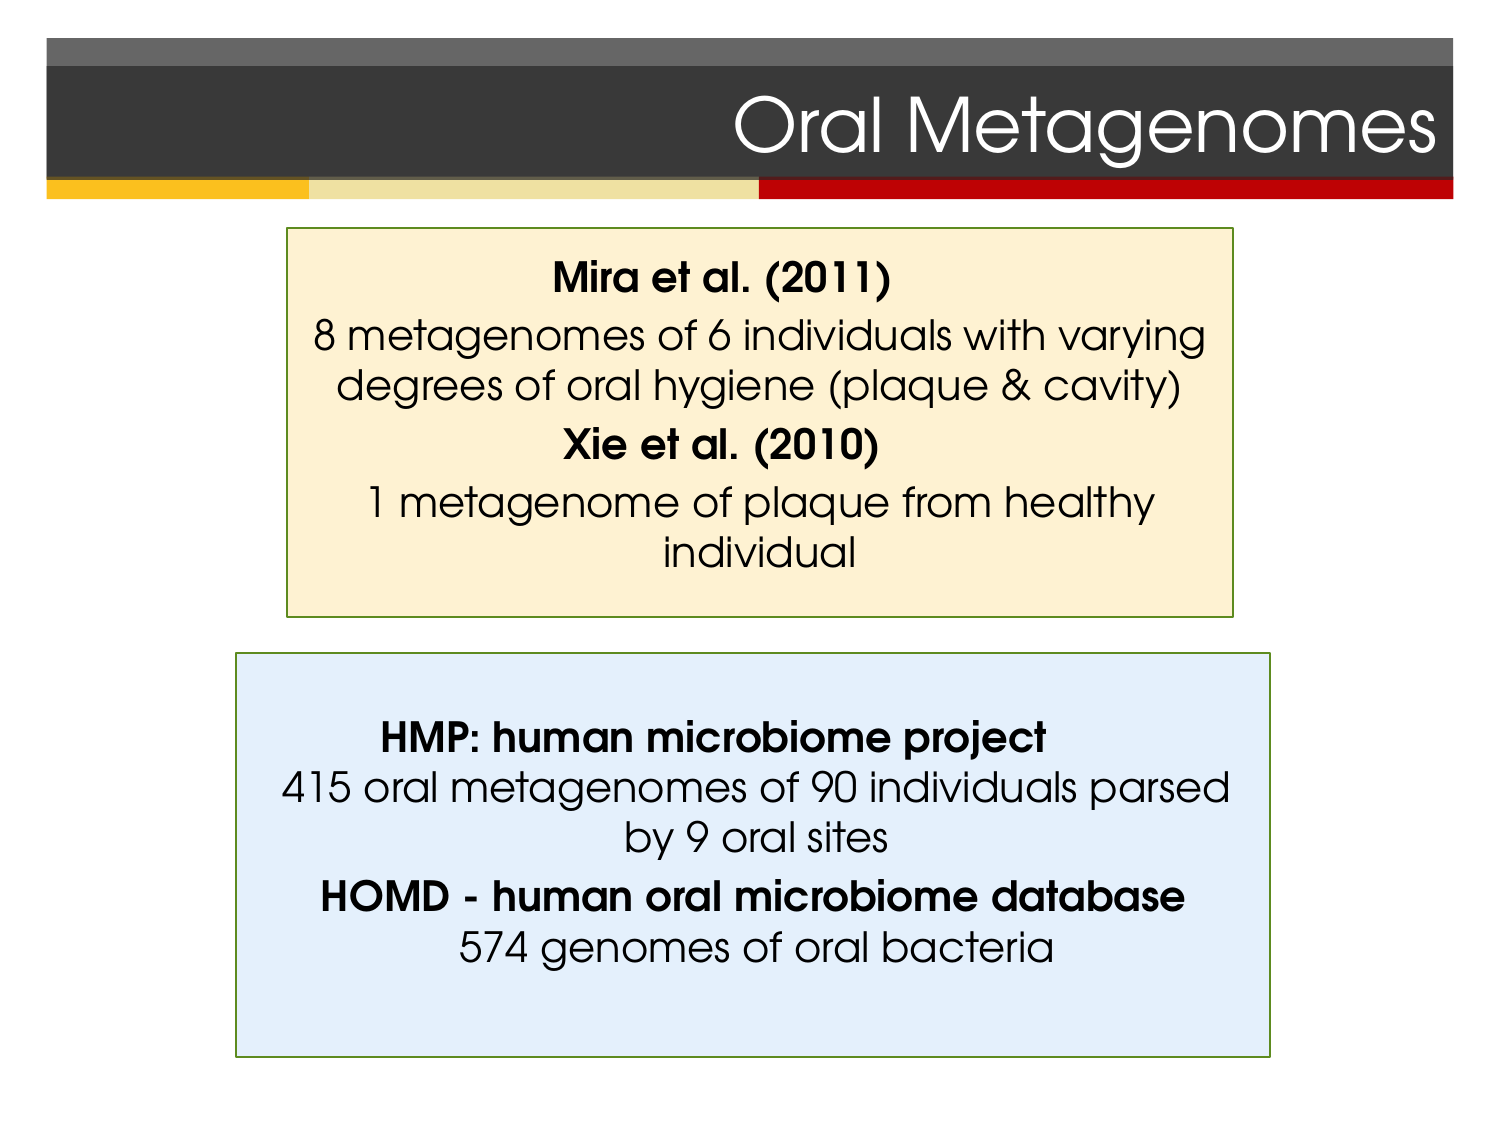

# Oral Metagenomes

Mira et al. (2011)
8 metagenomes of 6 individuals with varying degrees of oral hygiene (plaque & cavity)
Xie et al. (2010)
1 metagenome of plaque from healthy individual

HMP: human microbiome project
415 oral metagenomes of 90 individuals parsed by 9 oral sites
     HOMD - human oral microbiome database
574 genomes of oral bacteria